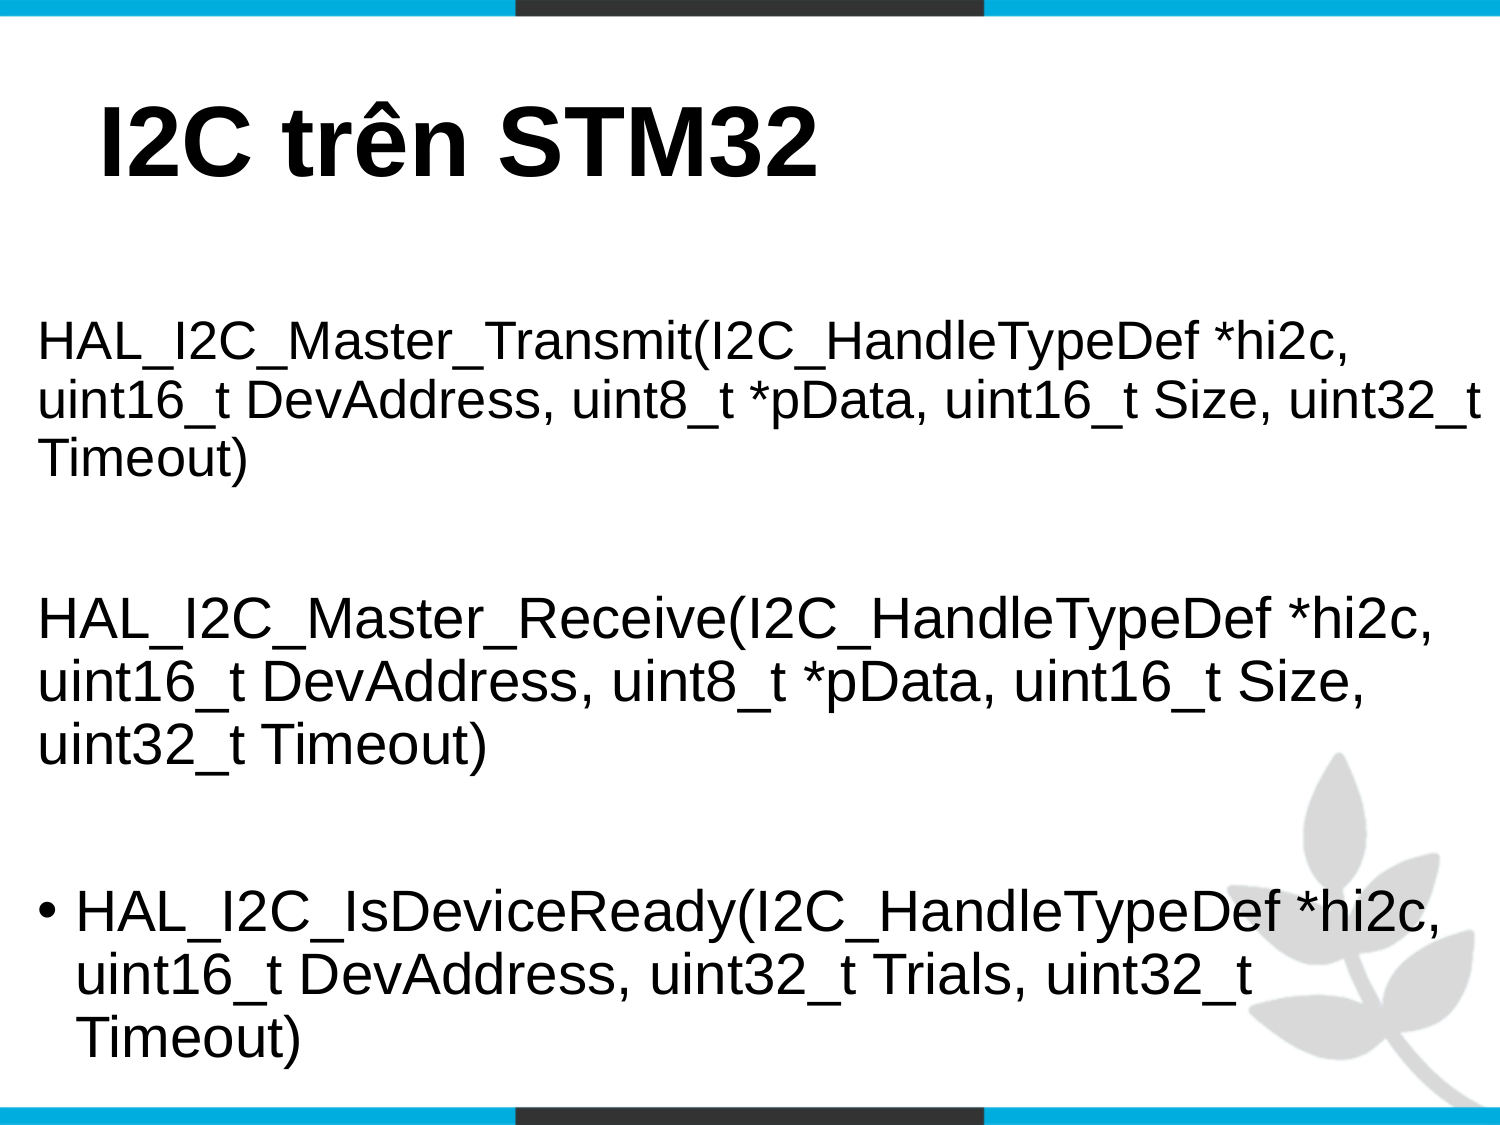

I2C trên STM32
HAL_I2C_Master_Transmit(I2C_HandleTypeDef *hi2c, uint16_t DevAddress, uint8_t *pData, uint16_t Size, uint32_t Timeout)

HAL_I2C_Master_Receive(I2C_HandleTypeDef *hi2c, uint16_t DevAddress, uint8_t *pData, uint16_t Size, uint32_t Timeout)

HAL_I2C_IsDeviceReady(I2C_HandleTypeDef *hi2c, uint16_t DevAddress, uint32_t Trials, uint32_t Timeout)